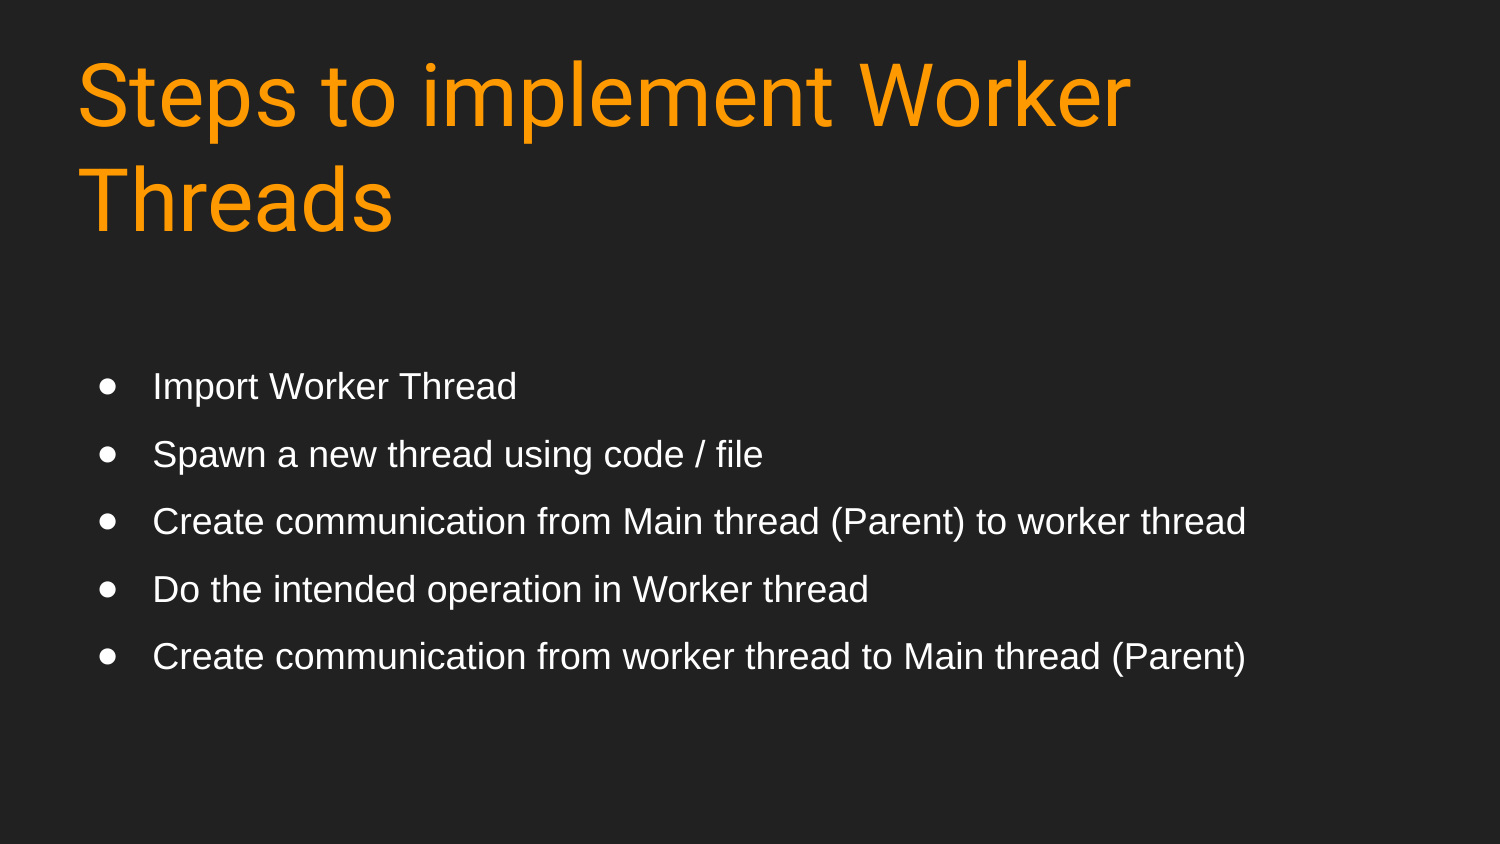

Steps to implement Worker Threads
Import Worker Thread
Spawn a new thread using code / file
Create communication from Main thread (Parent) to worker thread
Do the intended operation in Worker thread
Create communication from worker thread to Main thread (Parent)